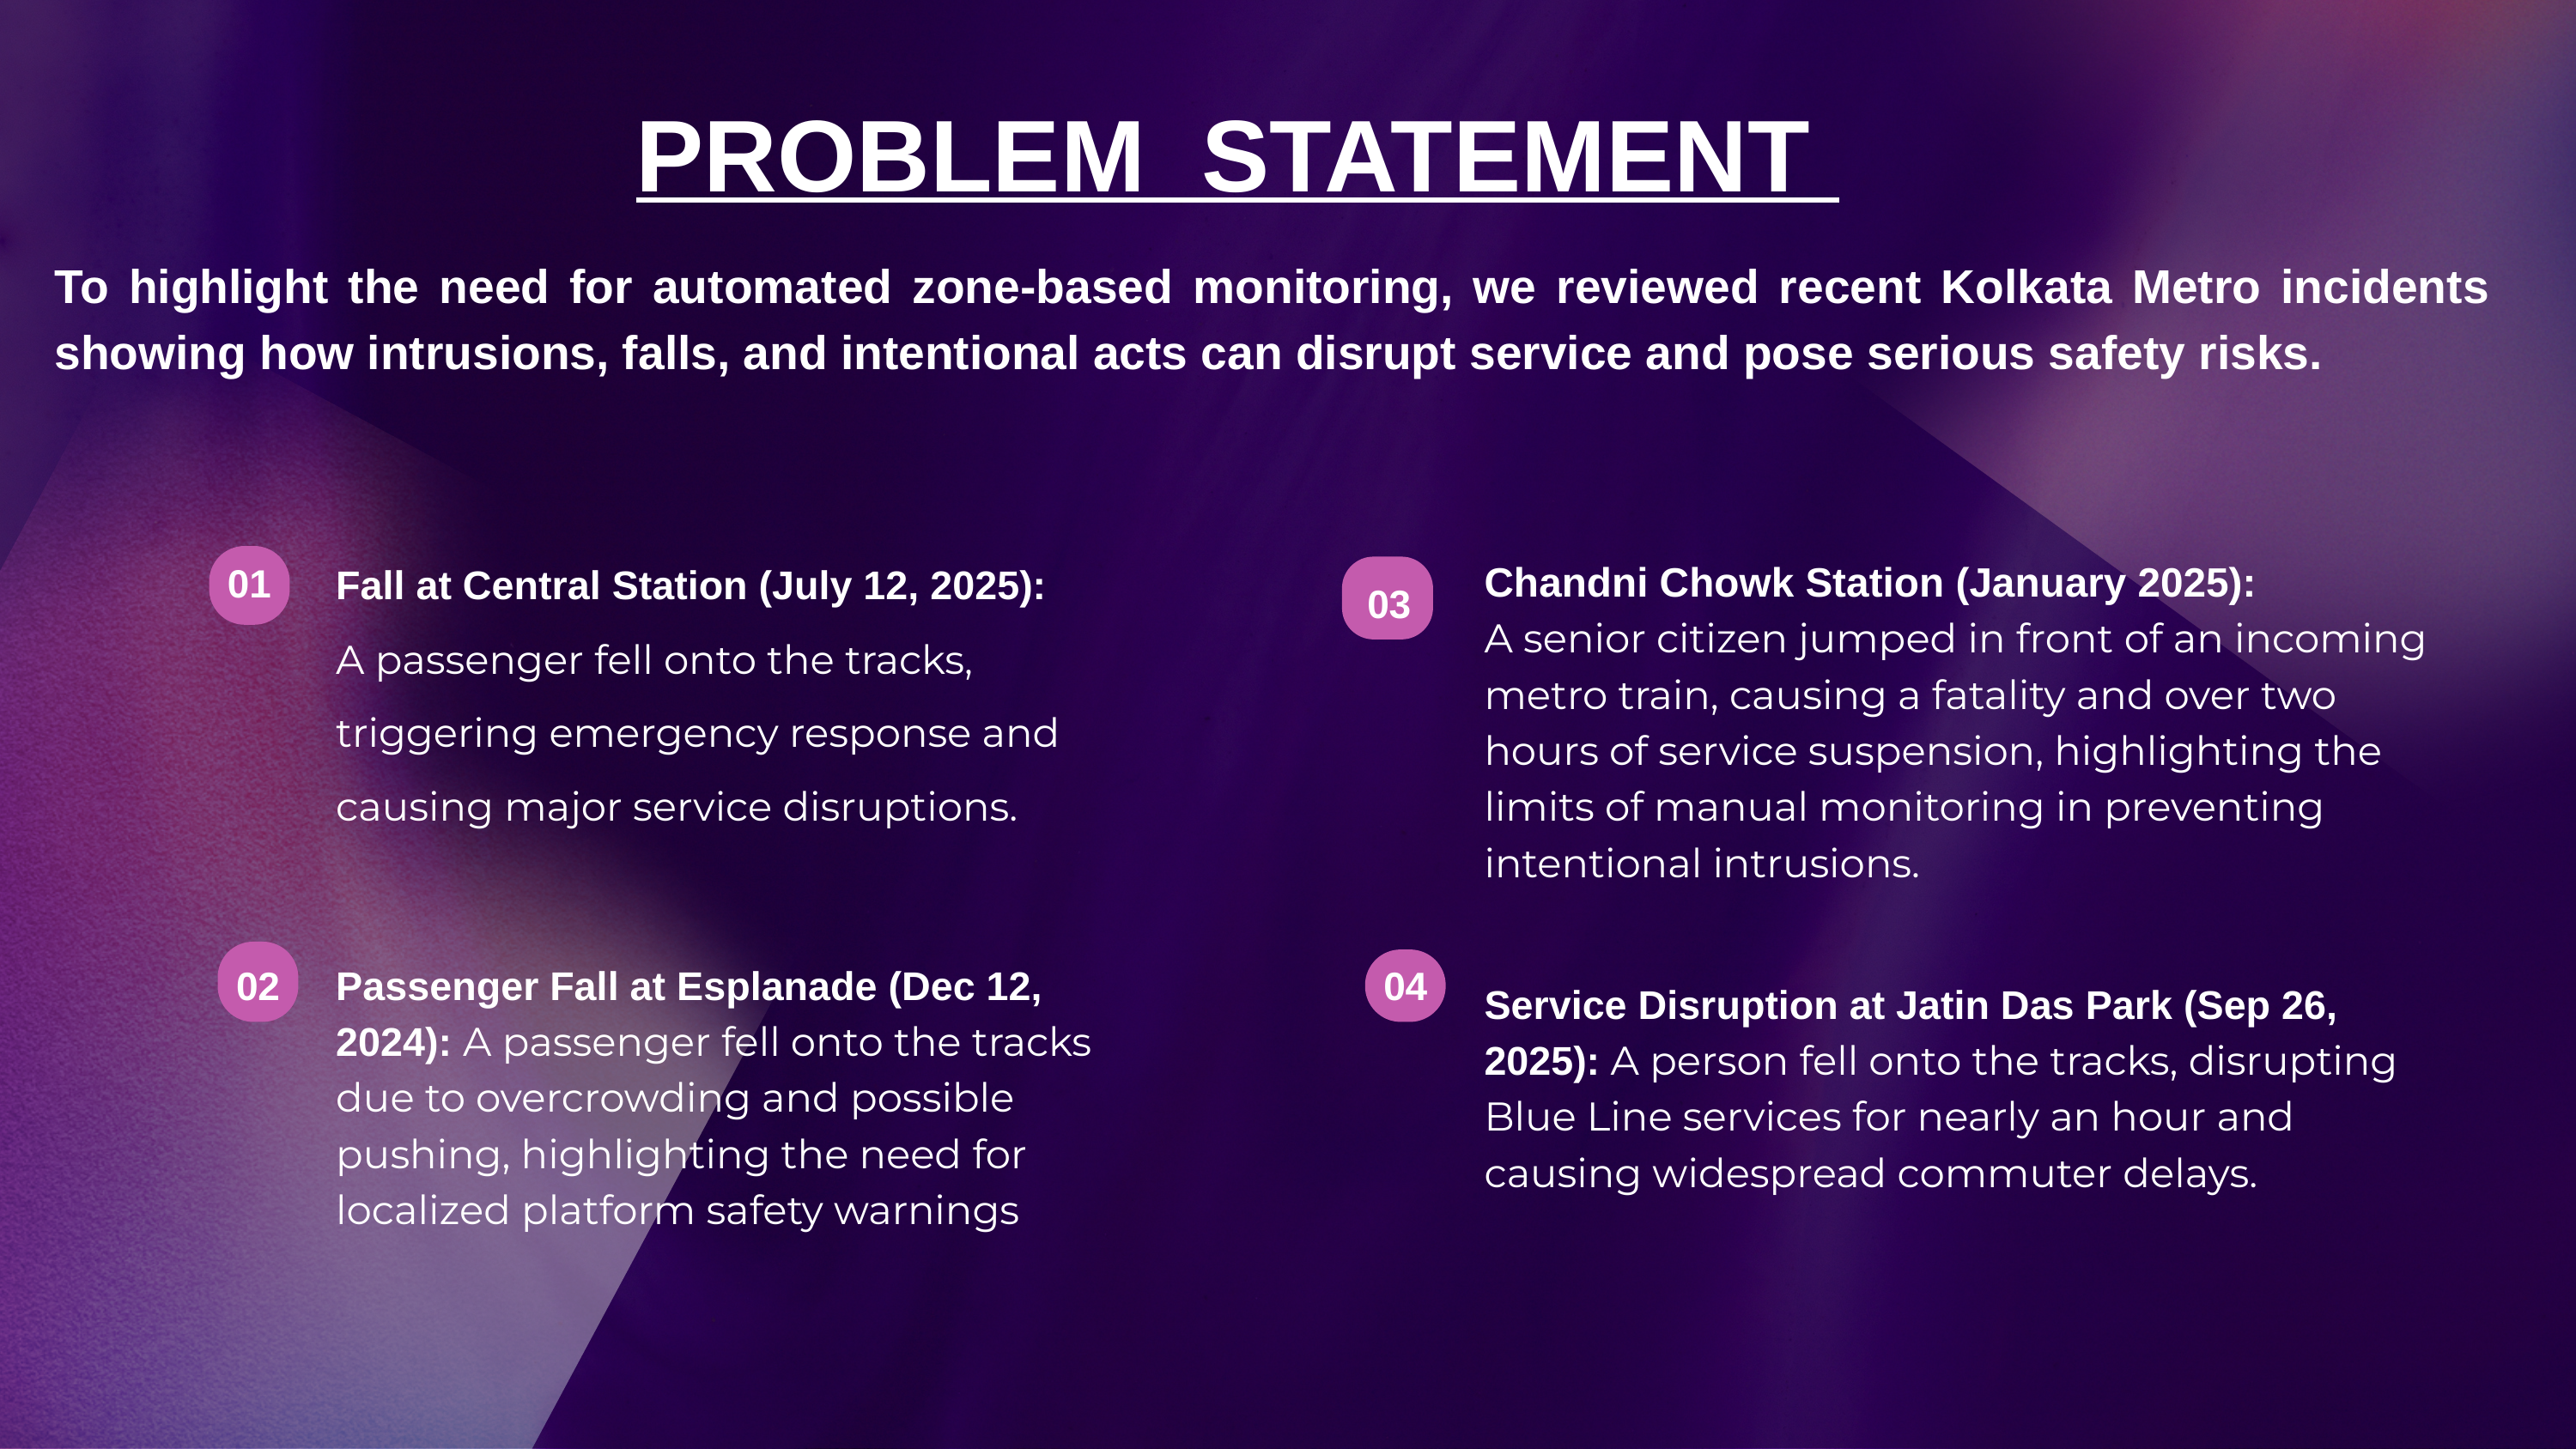

PROBLEM  STATEMENT
To highlight the need for automated zone-based monitoring, we reviewed recent Kolkata Metro incidents showing how intrusions, falls, and intentional acts can disrupt service and pose serious safety risks.

Fall at Central Station (July 12, 2025):
A passenger fell onto the tracks, triggering emergency response and causing major service disruptions.

01
Chandni Chowk Station (January 2025):
A senior citizen jumped in front of an incoming metro train, causing a fatality and over two hours of service suspension, highlighting the limits of manual monitoring in preventing intentional intrusions.

03

Passenger Fall at Esplanade (Dec 12, 2024): A passenger fell onto the tracks due to overcrowding and possible pushing, highlighting the need for localized platform safety warnings
02
04
Service Disruption at Jatin Das Park (Sep 26, 2025): A person fell onto the tracks, disrupting Blue Line services for nearly an hour and causing widespread commuter delays.